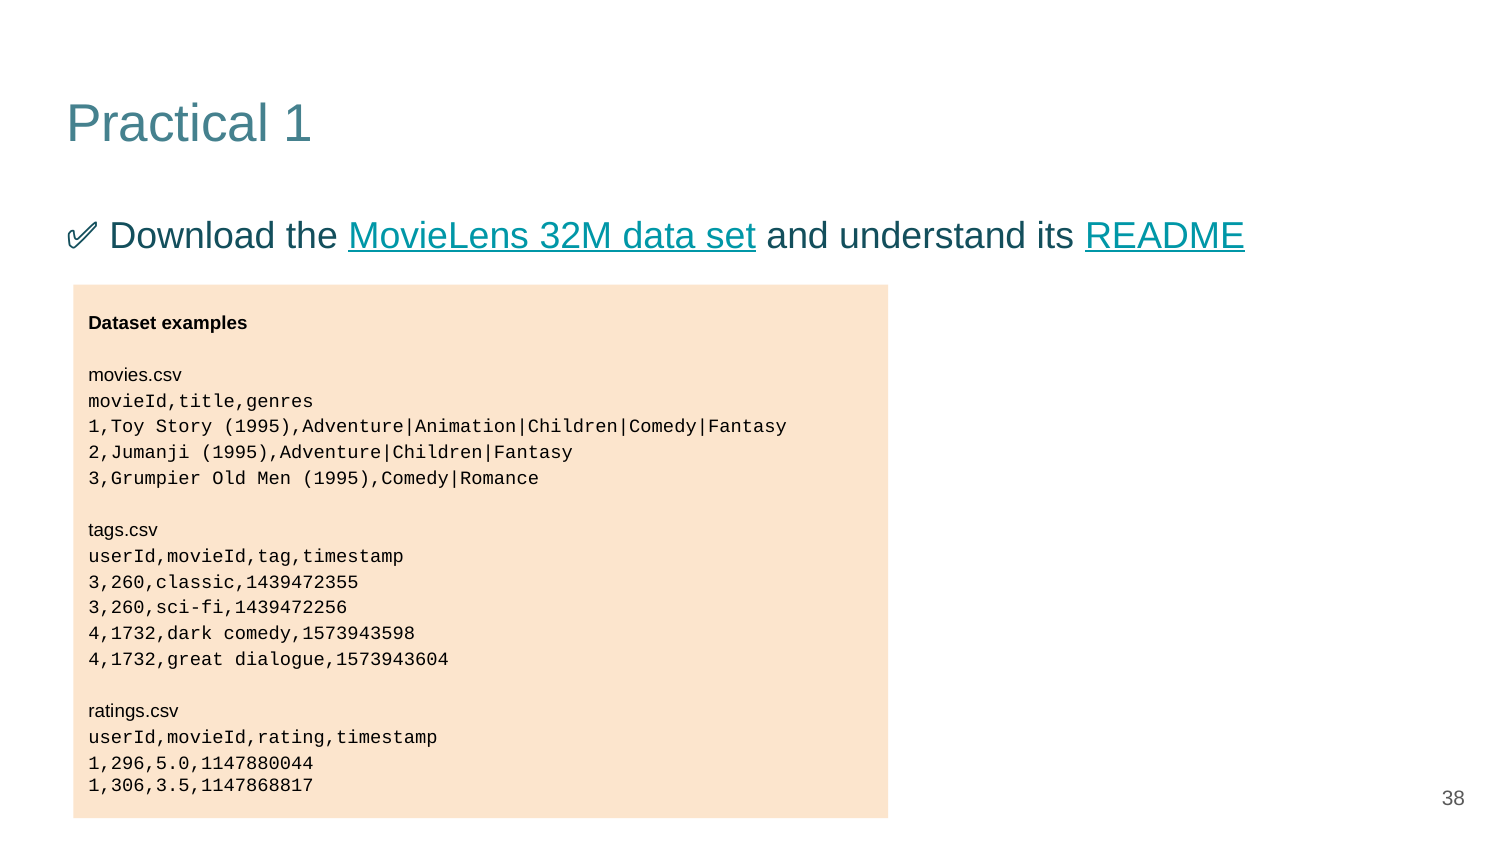

# Practical 1
✅ Download the MovieLens 32M data set and understand its README
Dataset examples

movies.csv
movieId,title,genres
1,Toy Story (1995),Adventure|Animation|Children|Comedy|Fantasy
2,Jumanji (1995),Adventure|Children|Fantasy
3,Grumpier Old Men (1995),Comedy|Romance

tags.csv
userId,movieId,tag,timestamp
3,260,classic,1439472355
3,260,sci-fi,1439472256
4,1732,dark comedy,1573943598
4,1732,great dialogue,1573943604

ratings.csv
userId,movieId,rating,timestamp
1,296,5.0,1147880044
1,306,3.5,1147868817
38